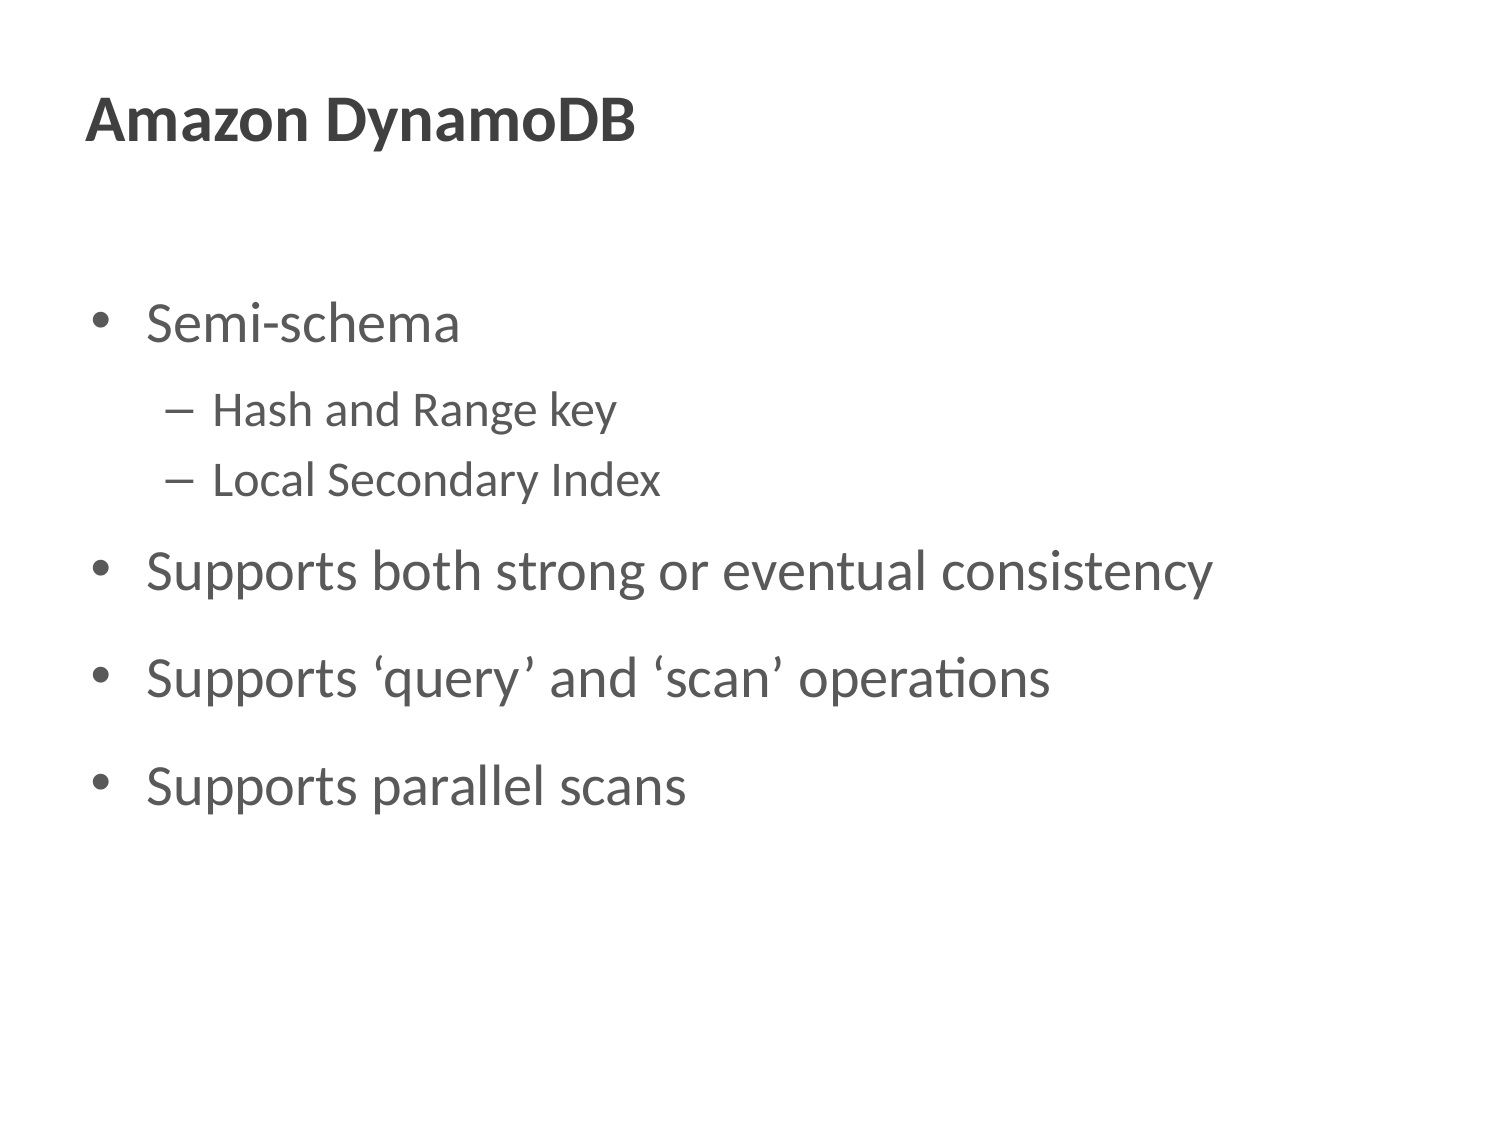

# Amazon DynamoDB
Semi-schema
Hash and Range key
Local Secondary Index
Supports both strong or eventual consistency
Supports ‘query’ and ‘scan’ operations
Supports parallel scans